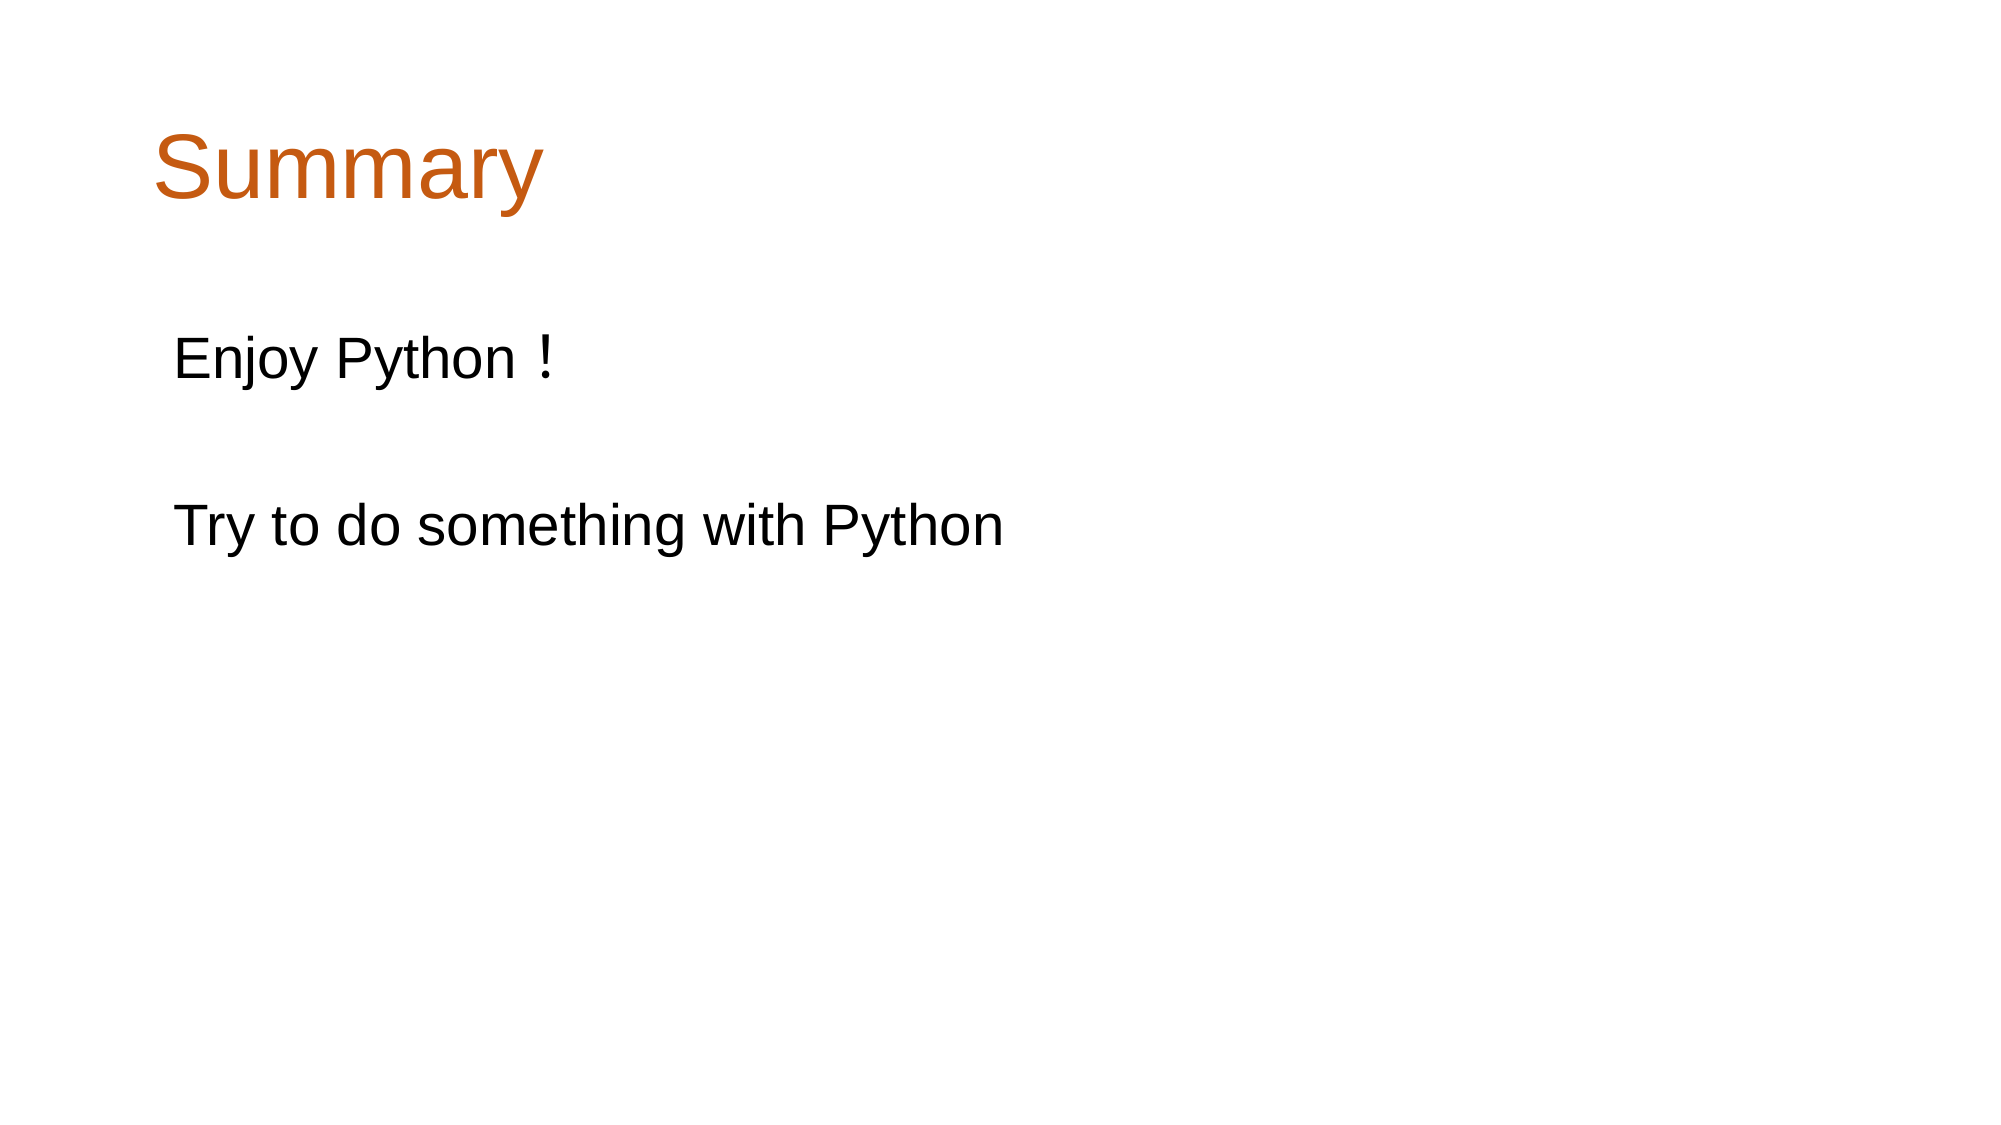

# Summary

Enjoy Python！

Try to do something with Python